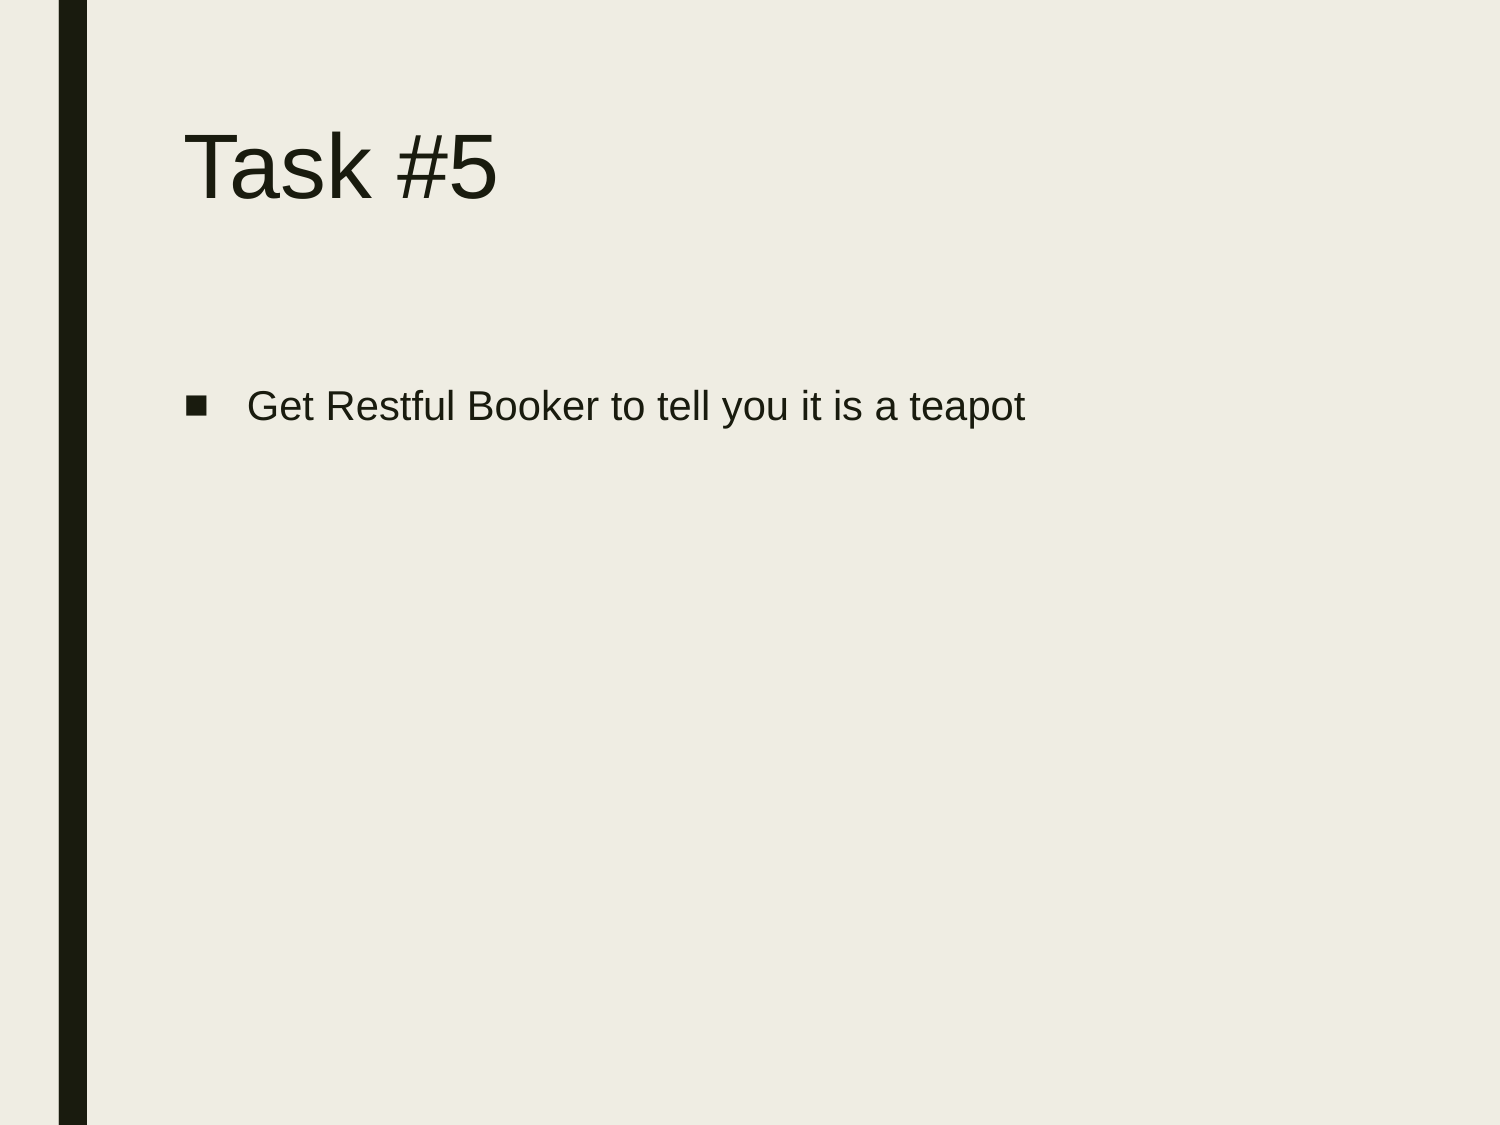

# Task #5
Get Restful Booker to tell you it is a teapot